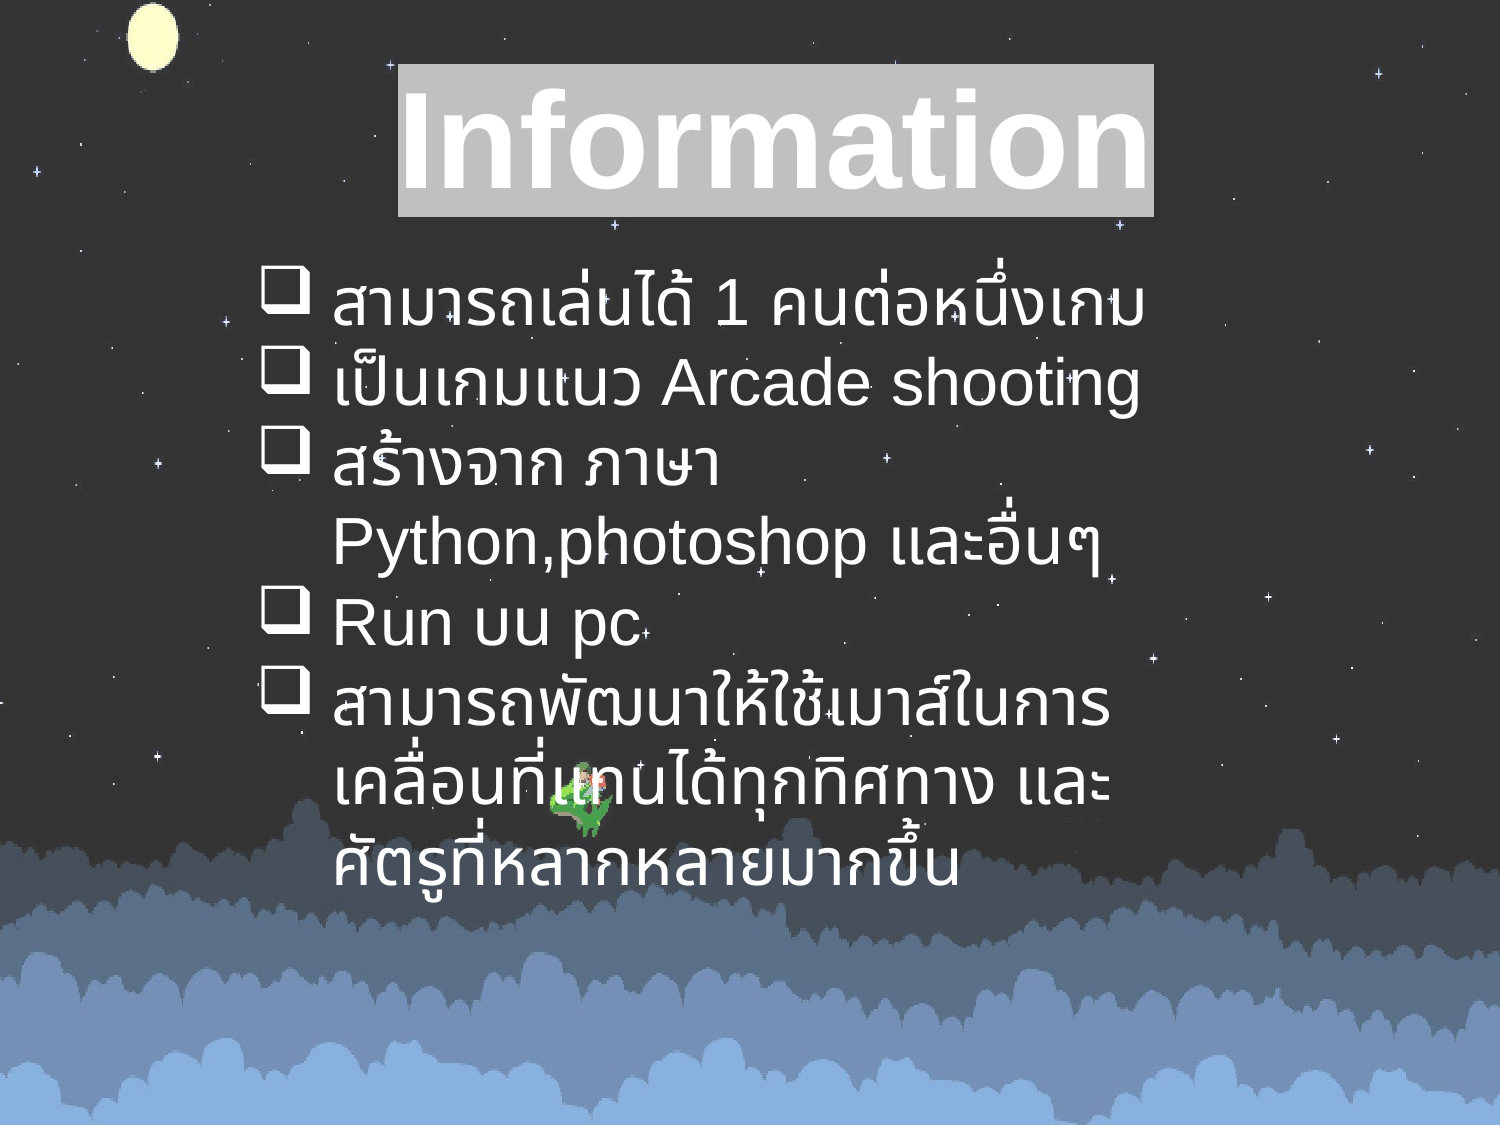

Information
สามารถเล่นได้ 1 คนต่อหนึ่งเกม
เป็นเกมแนว Arcade shooting
สร้างจาก ภาษา Python,photoshop และอื่นๆ
Run บน pc
สามารถพัฒนาให้ใช้เมาส์ในการเคลื่อนที่แทนได้ทุกทิศทาง และศัตรูที่หลากหลายมากขึ้น